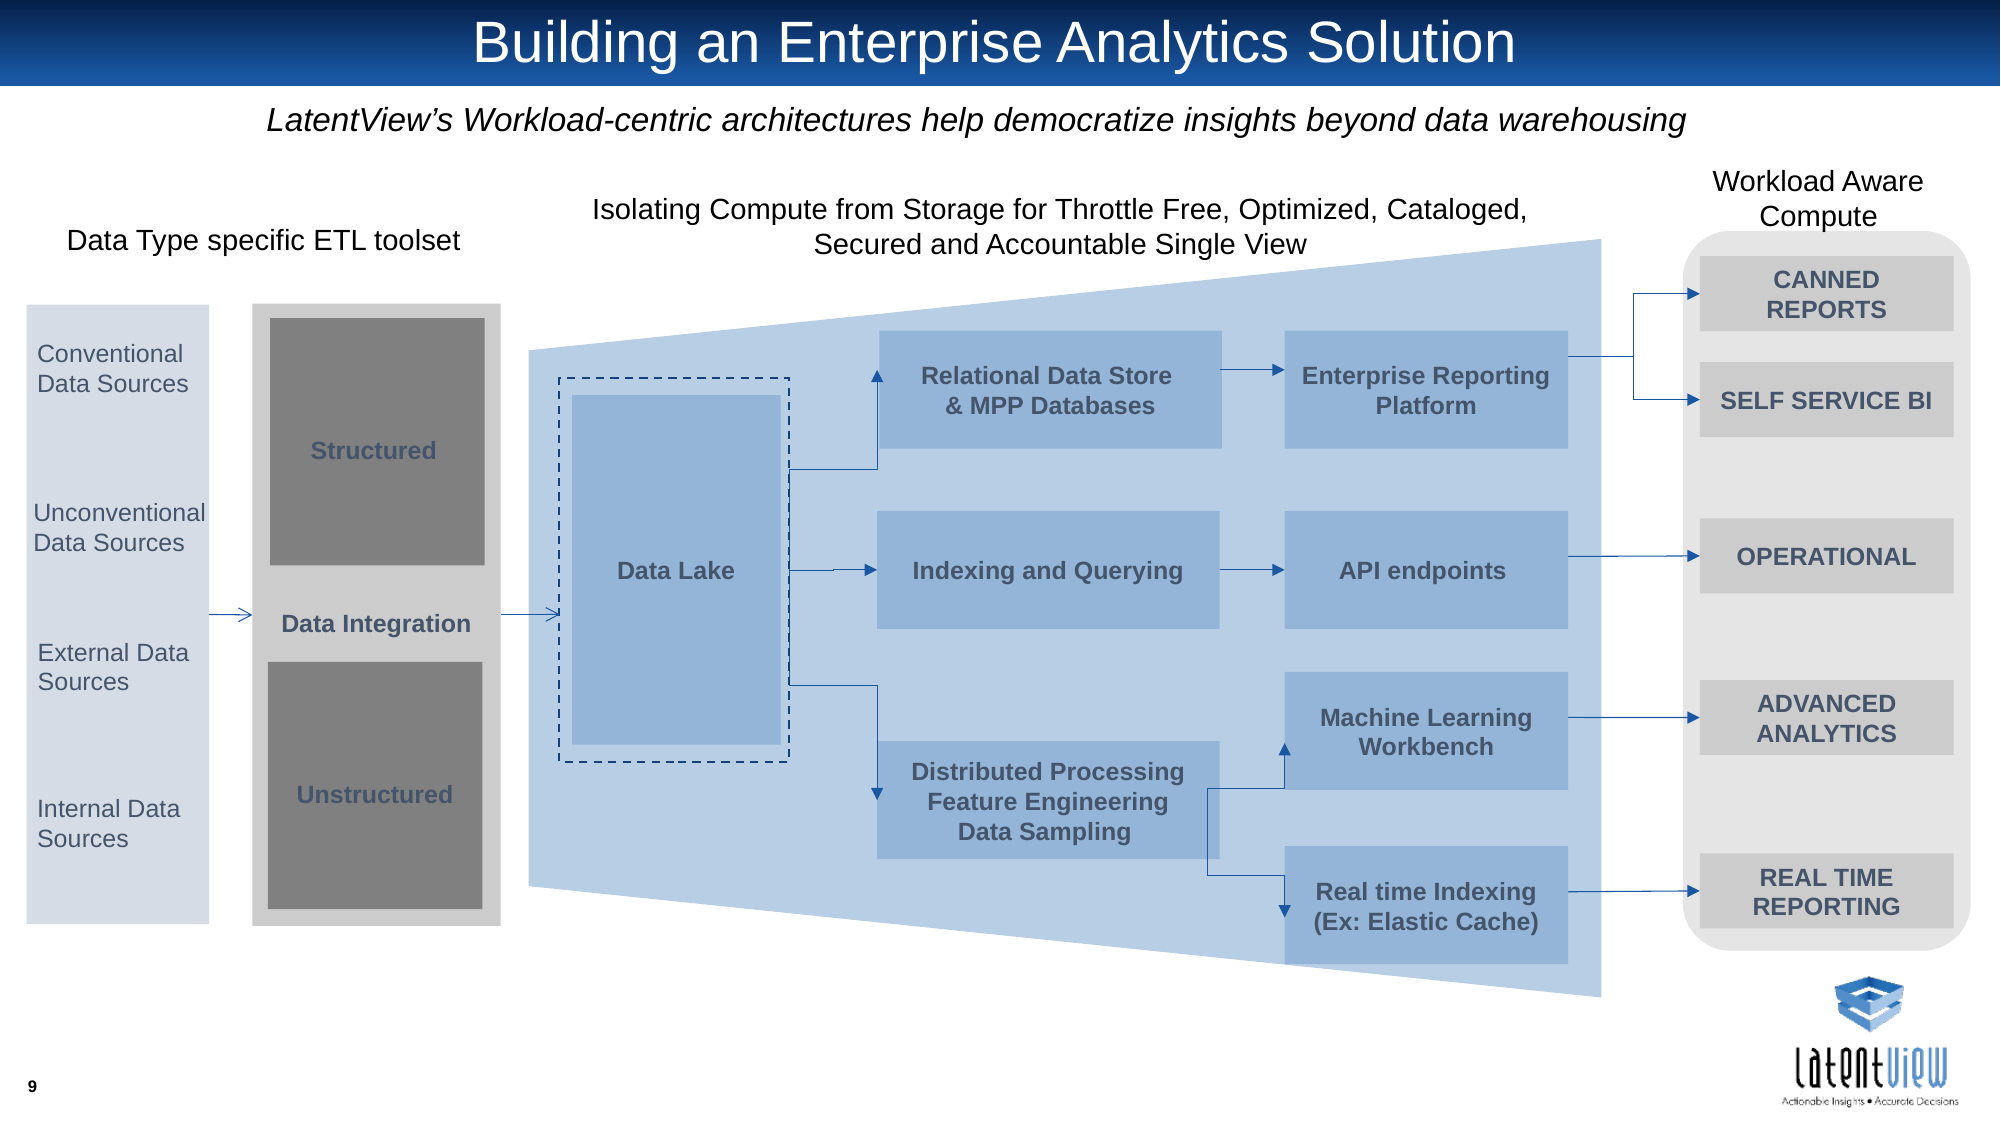

# Building an Enterprise Analytics Solution

LatentView’s Workload-centric architectures help democratize insights beyond data warehousing
Workload Aware Compute
Isolating Compute from Storage for Throttle Free, Optimized, Cataloged, Secured and Accountable Single View
Data Type specific ETL toolset
Data Integration

Structured
Conventional Data Sources
Unconventional Data Sources
External Data Sources
Unstructured
Internal Data Sources

CANNED REPORTS
Relational Data Store
& MPP Databases
Enterprise Reporting Platform

Indexing and Querying
API endpoints
Machine Learning Workbench
Distributed Processing
Feature Engineering
Data Sampling
Real time Indexing
(Ex: Elastic Cache)
SELF SERVICE BI
Data Lake
OPERATIONAL
ADVANCED ANALYTICS
REAL TIME REPORTING